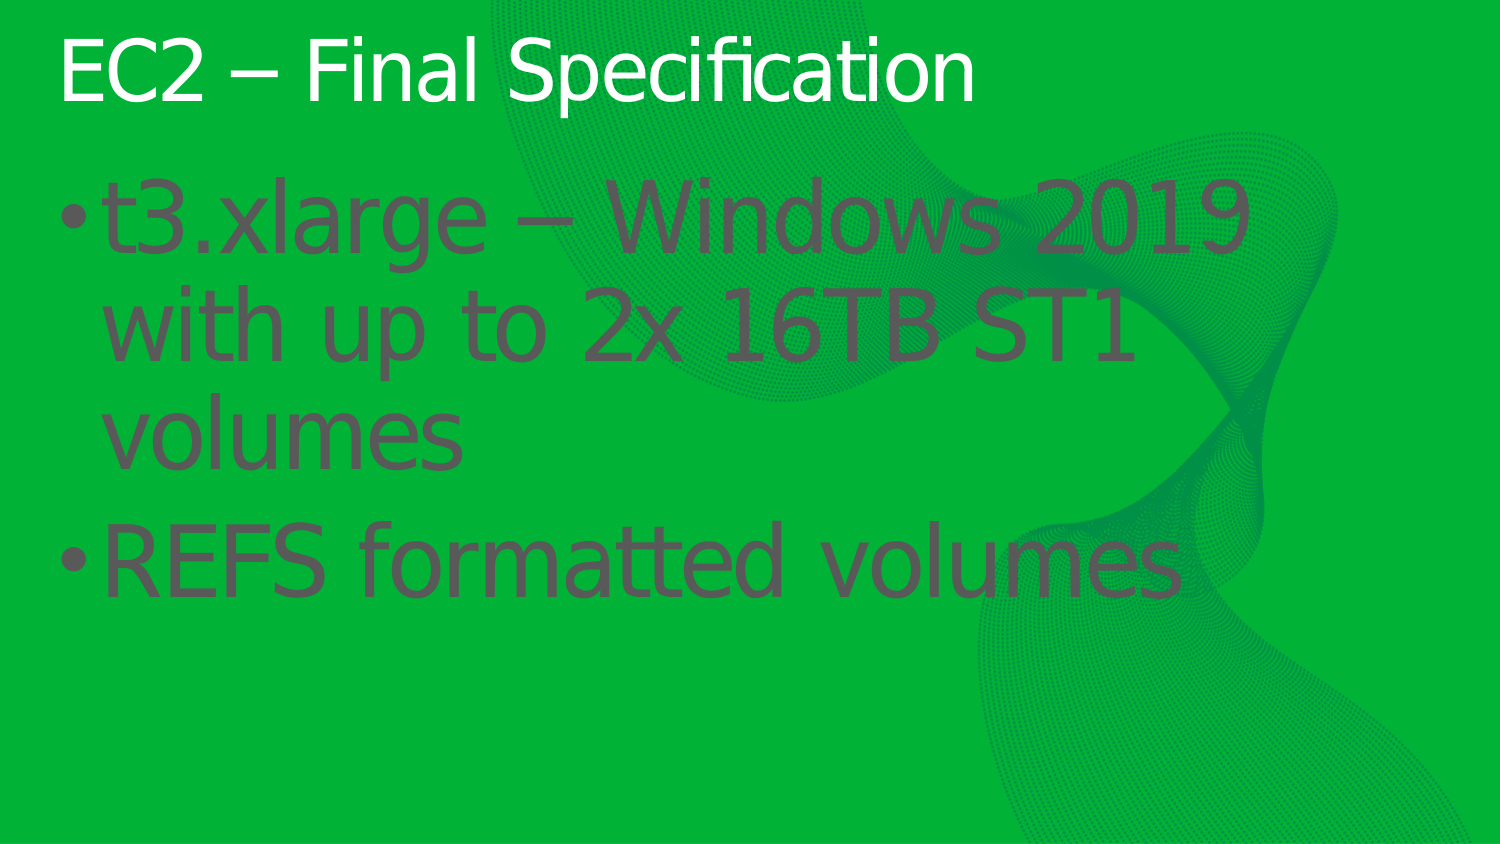

# EC2 – Final Specification
t3.xlarge – Windows 2019 with up to 2x 16TB ST1 volumes
REFS formatted volumes